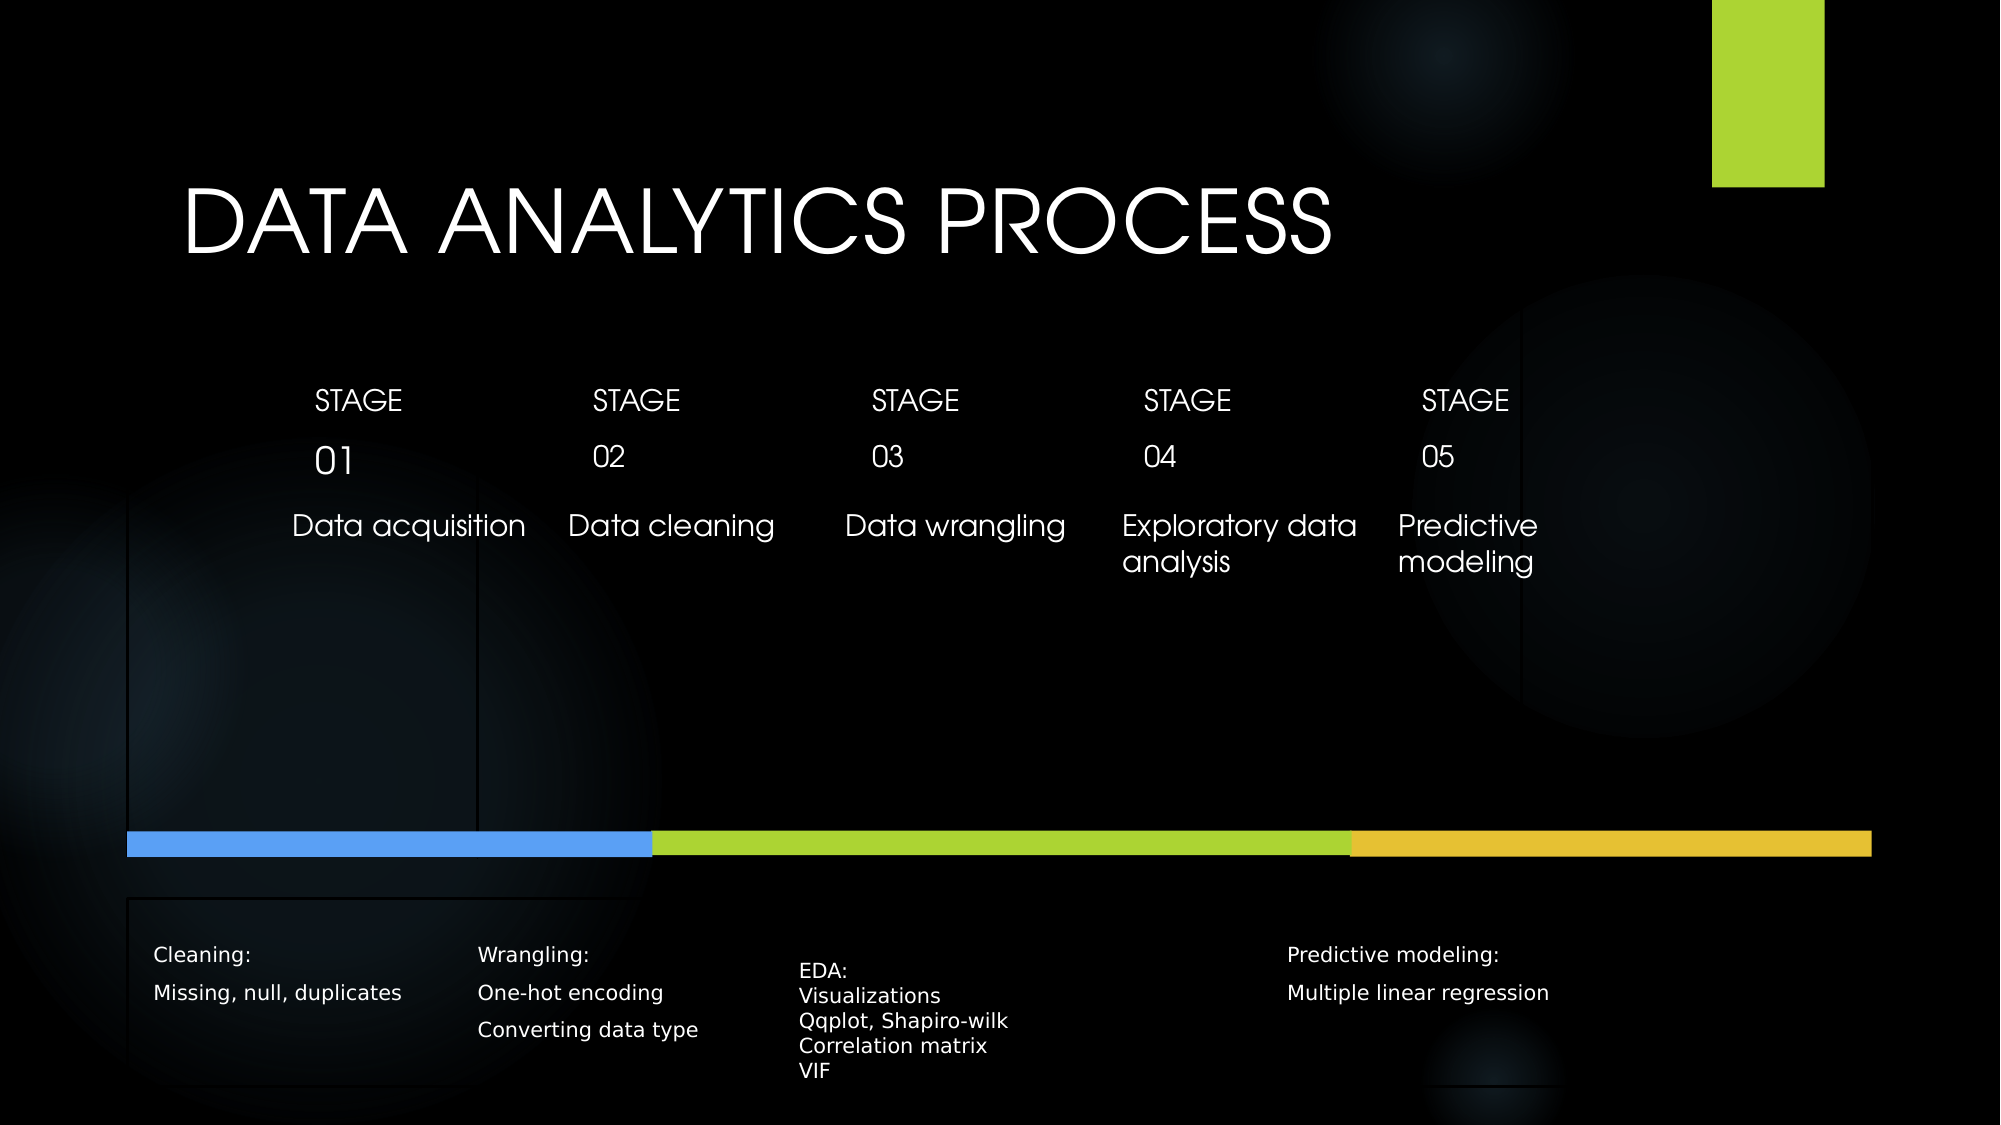

# Data Analytics process
STAGE
STAGE
STAGE
STAGE
STAGE
01
02
03
04
05
Data acquisition
Data cleaning

Data wrangling​

Exploratory data analysis

Predictive modeling

Cleaning:
Missing, null, duplicates
Wrangling:
One-hot encoding
Converting data type
Predictive modeling:
Multiple linear regression
EDA:
Visualizations
Qqplot, Shapiro-wilk
Correlation matrix
VIF